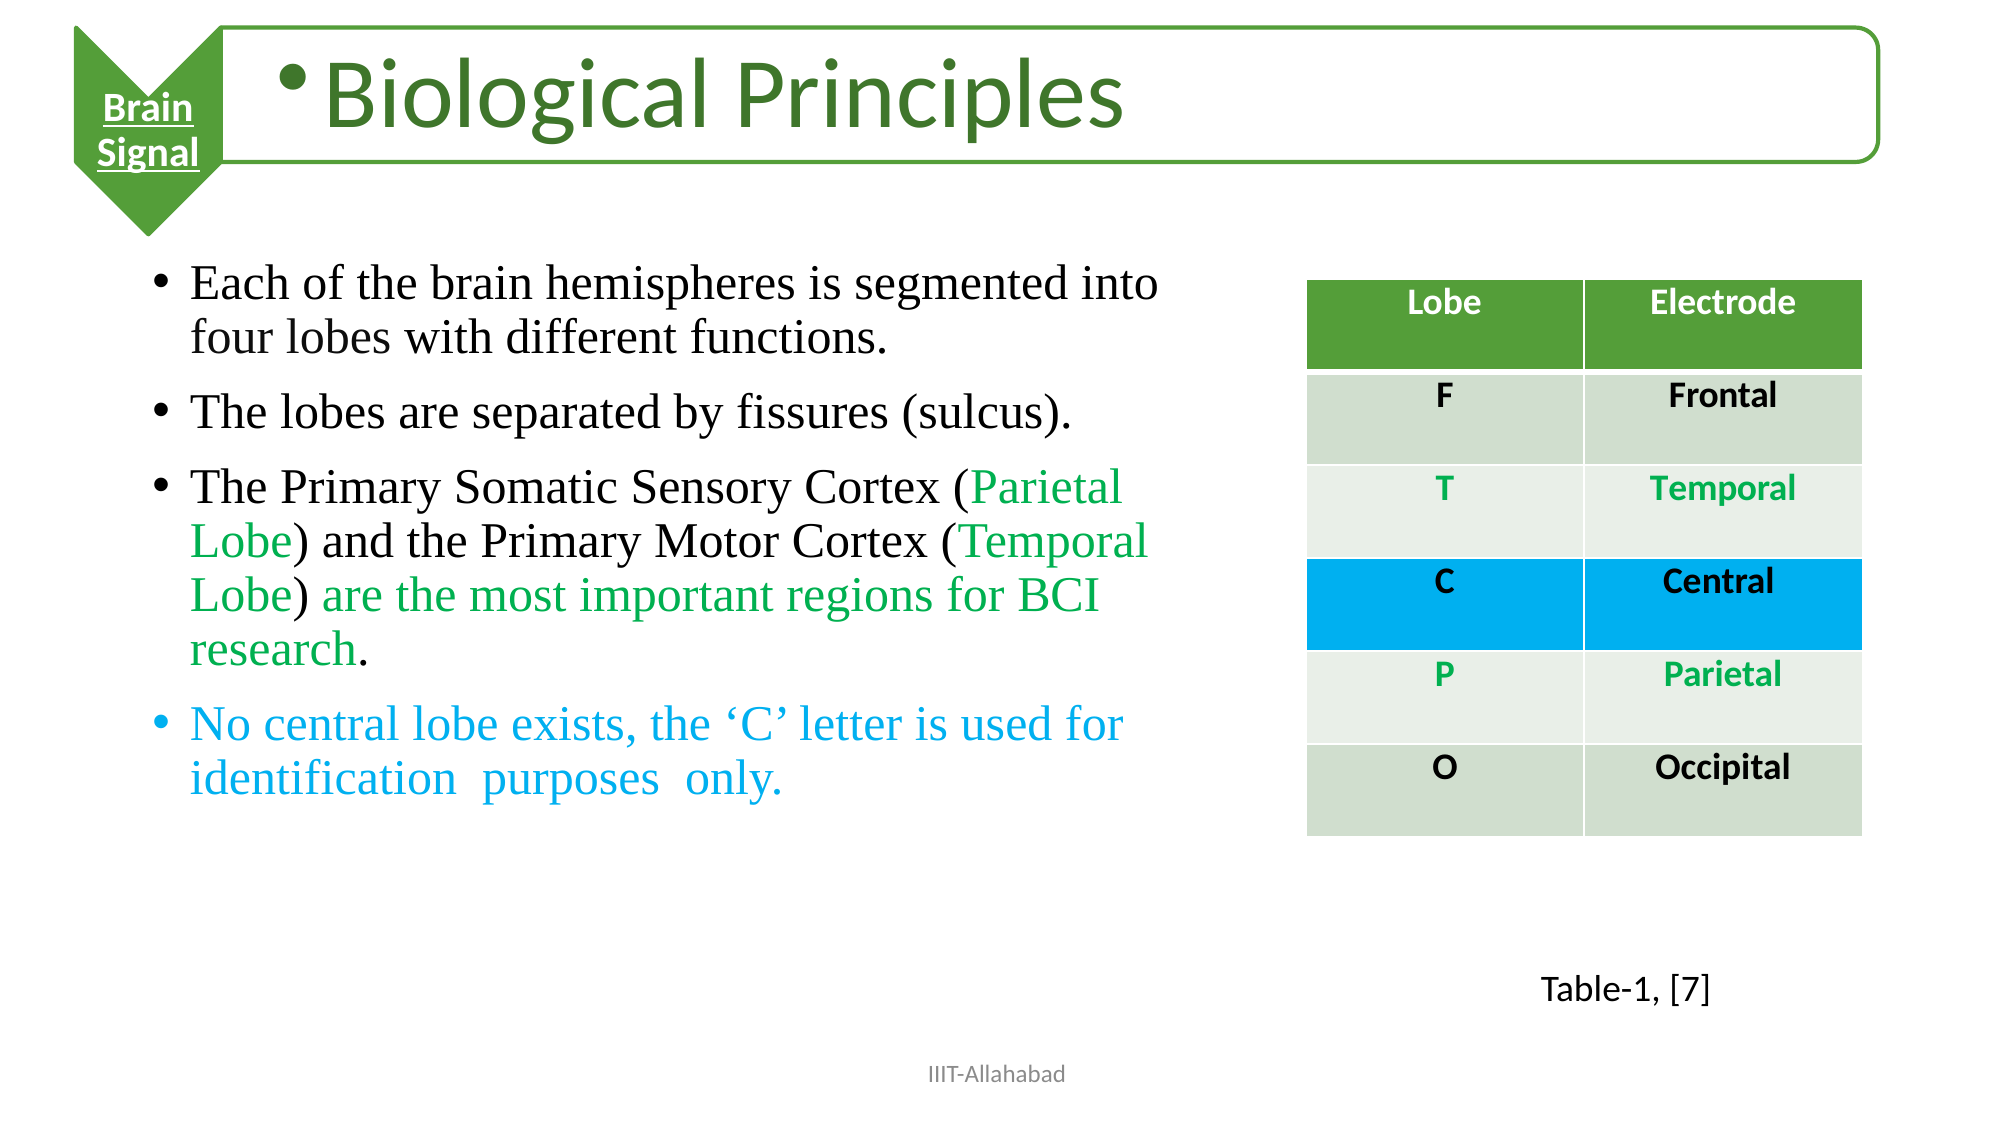

Brain Signal
Biological Principles
Each of the brain hemispheres is segmented into four lobes with different functions.
The lobes are separated by fissures (sulcus).
The Primary Somatic Sensory Cortex (Parietal Lobe) and the Primary Motor Cortex (Temporal Lobe) are the most important regions for BCI research.
No central lobe exists, the ‘C’ letter is used for identification  purposes  only.

| Lobe | Electrode |
| --- | --- |
| F | Frontal |
| T | Temporal |
| C | Central |
| P | Parietal |
| O | Occipital |
Table-1, [7]
IIIT-Allahabad